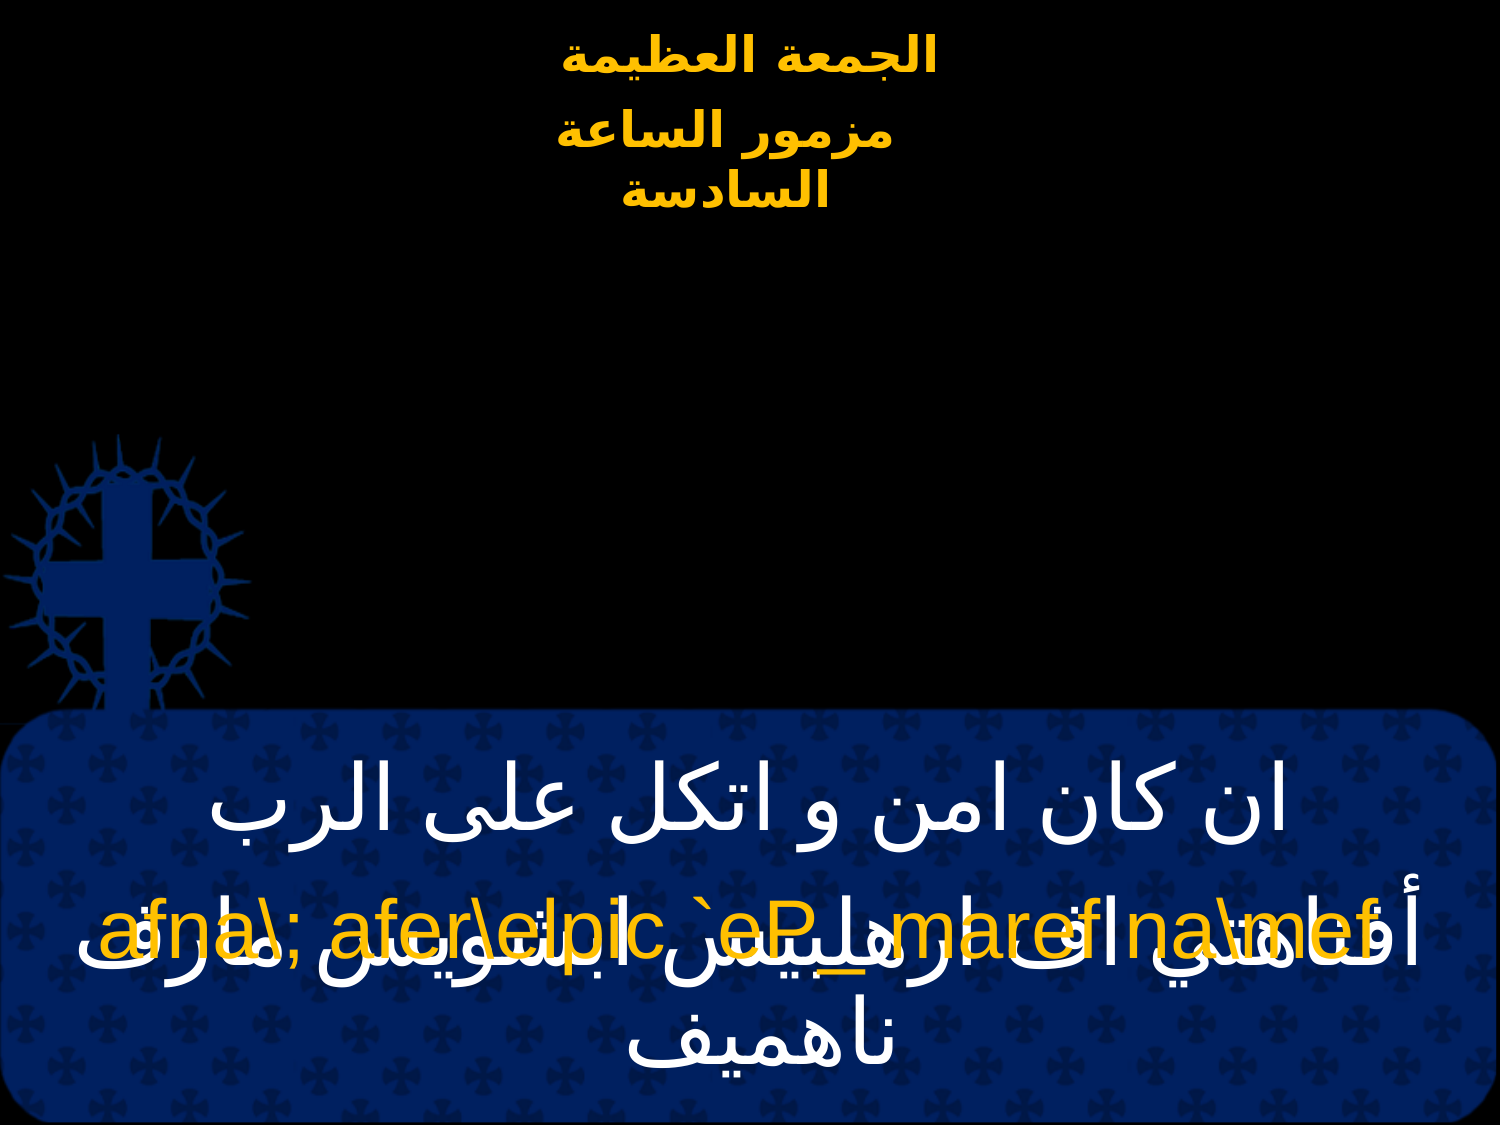

# ان كان امن و اتكل على الرب
afna\; afer\elpic `eP_ maref na\mef
أفناهتي اف ارهلبيس ابشويس مارف ناهميف